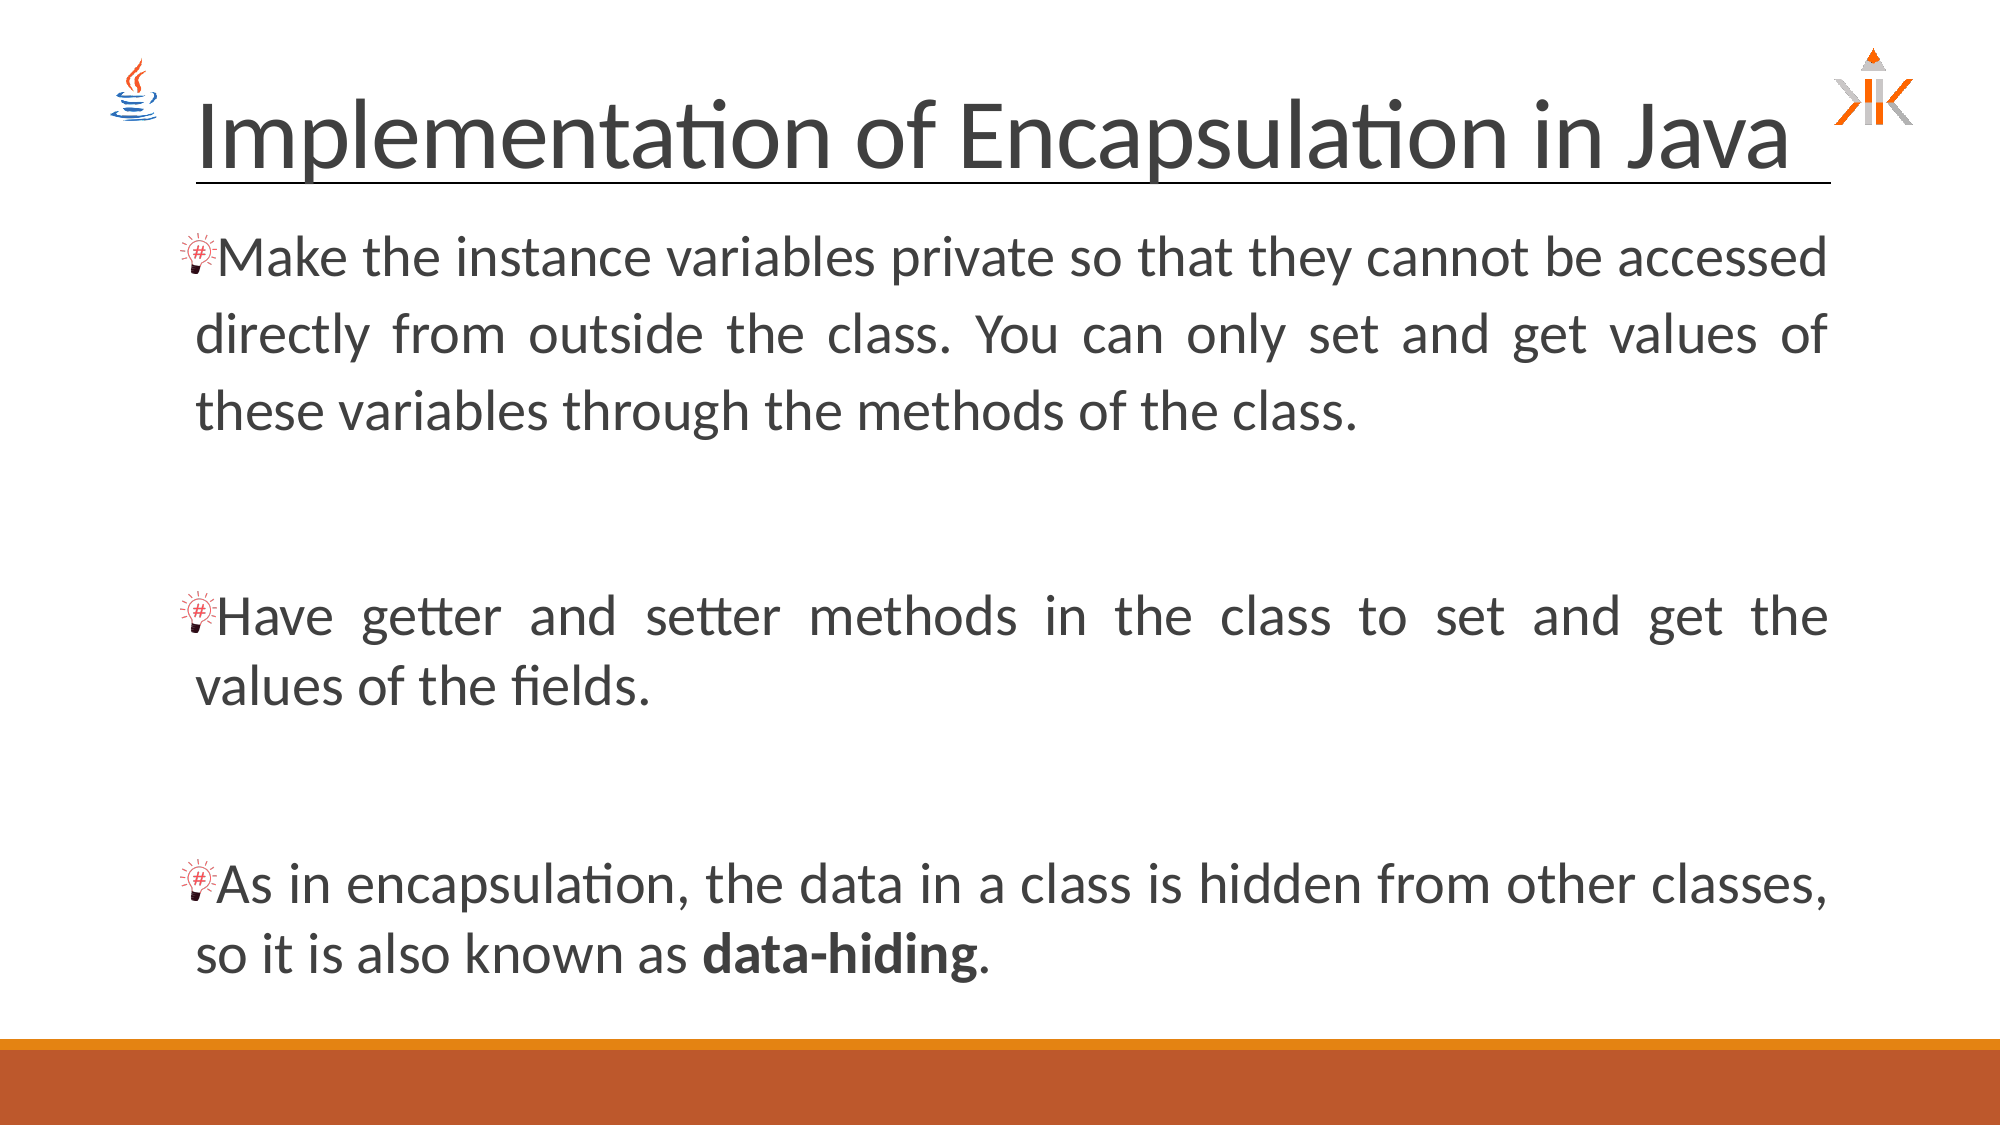

# Implementation of Encapsulation in Java
Make the instance variables private so that they cannot be accessed directly from outside the class. You can only set and get values of these variables through the methods of the class.

Have getter and setter methods in the class to set and get the values of the fields.

As in encapsulation, the data in a class is hidden from other classes, so it is also known as data-hiding.